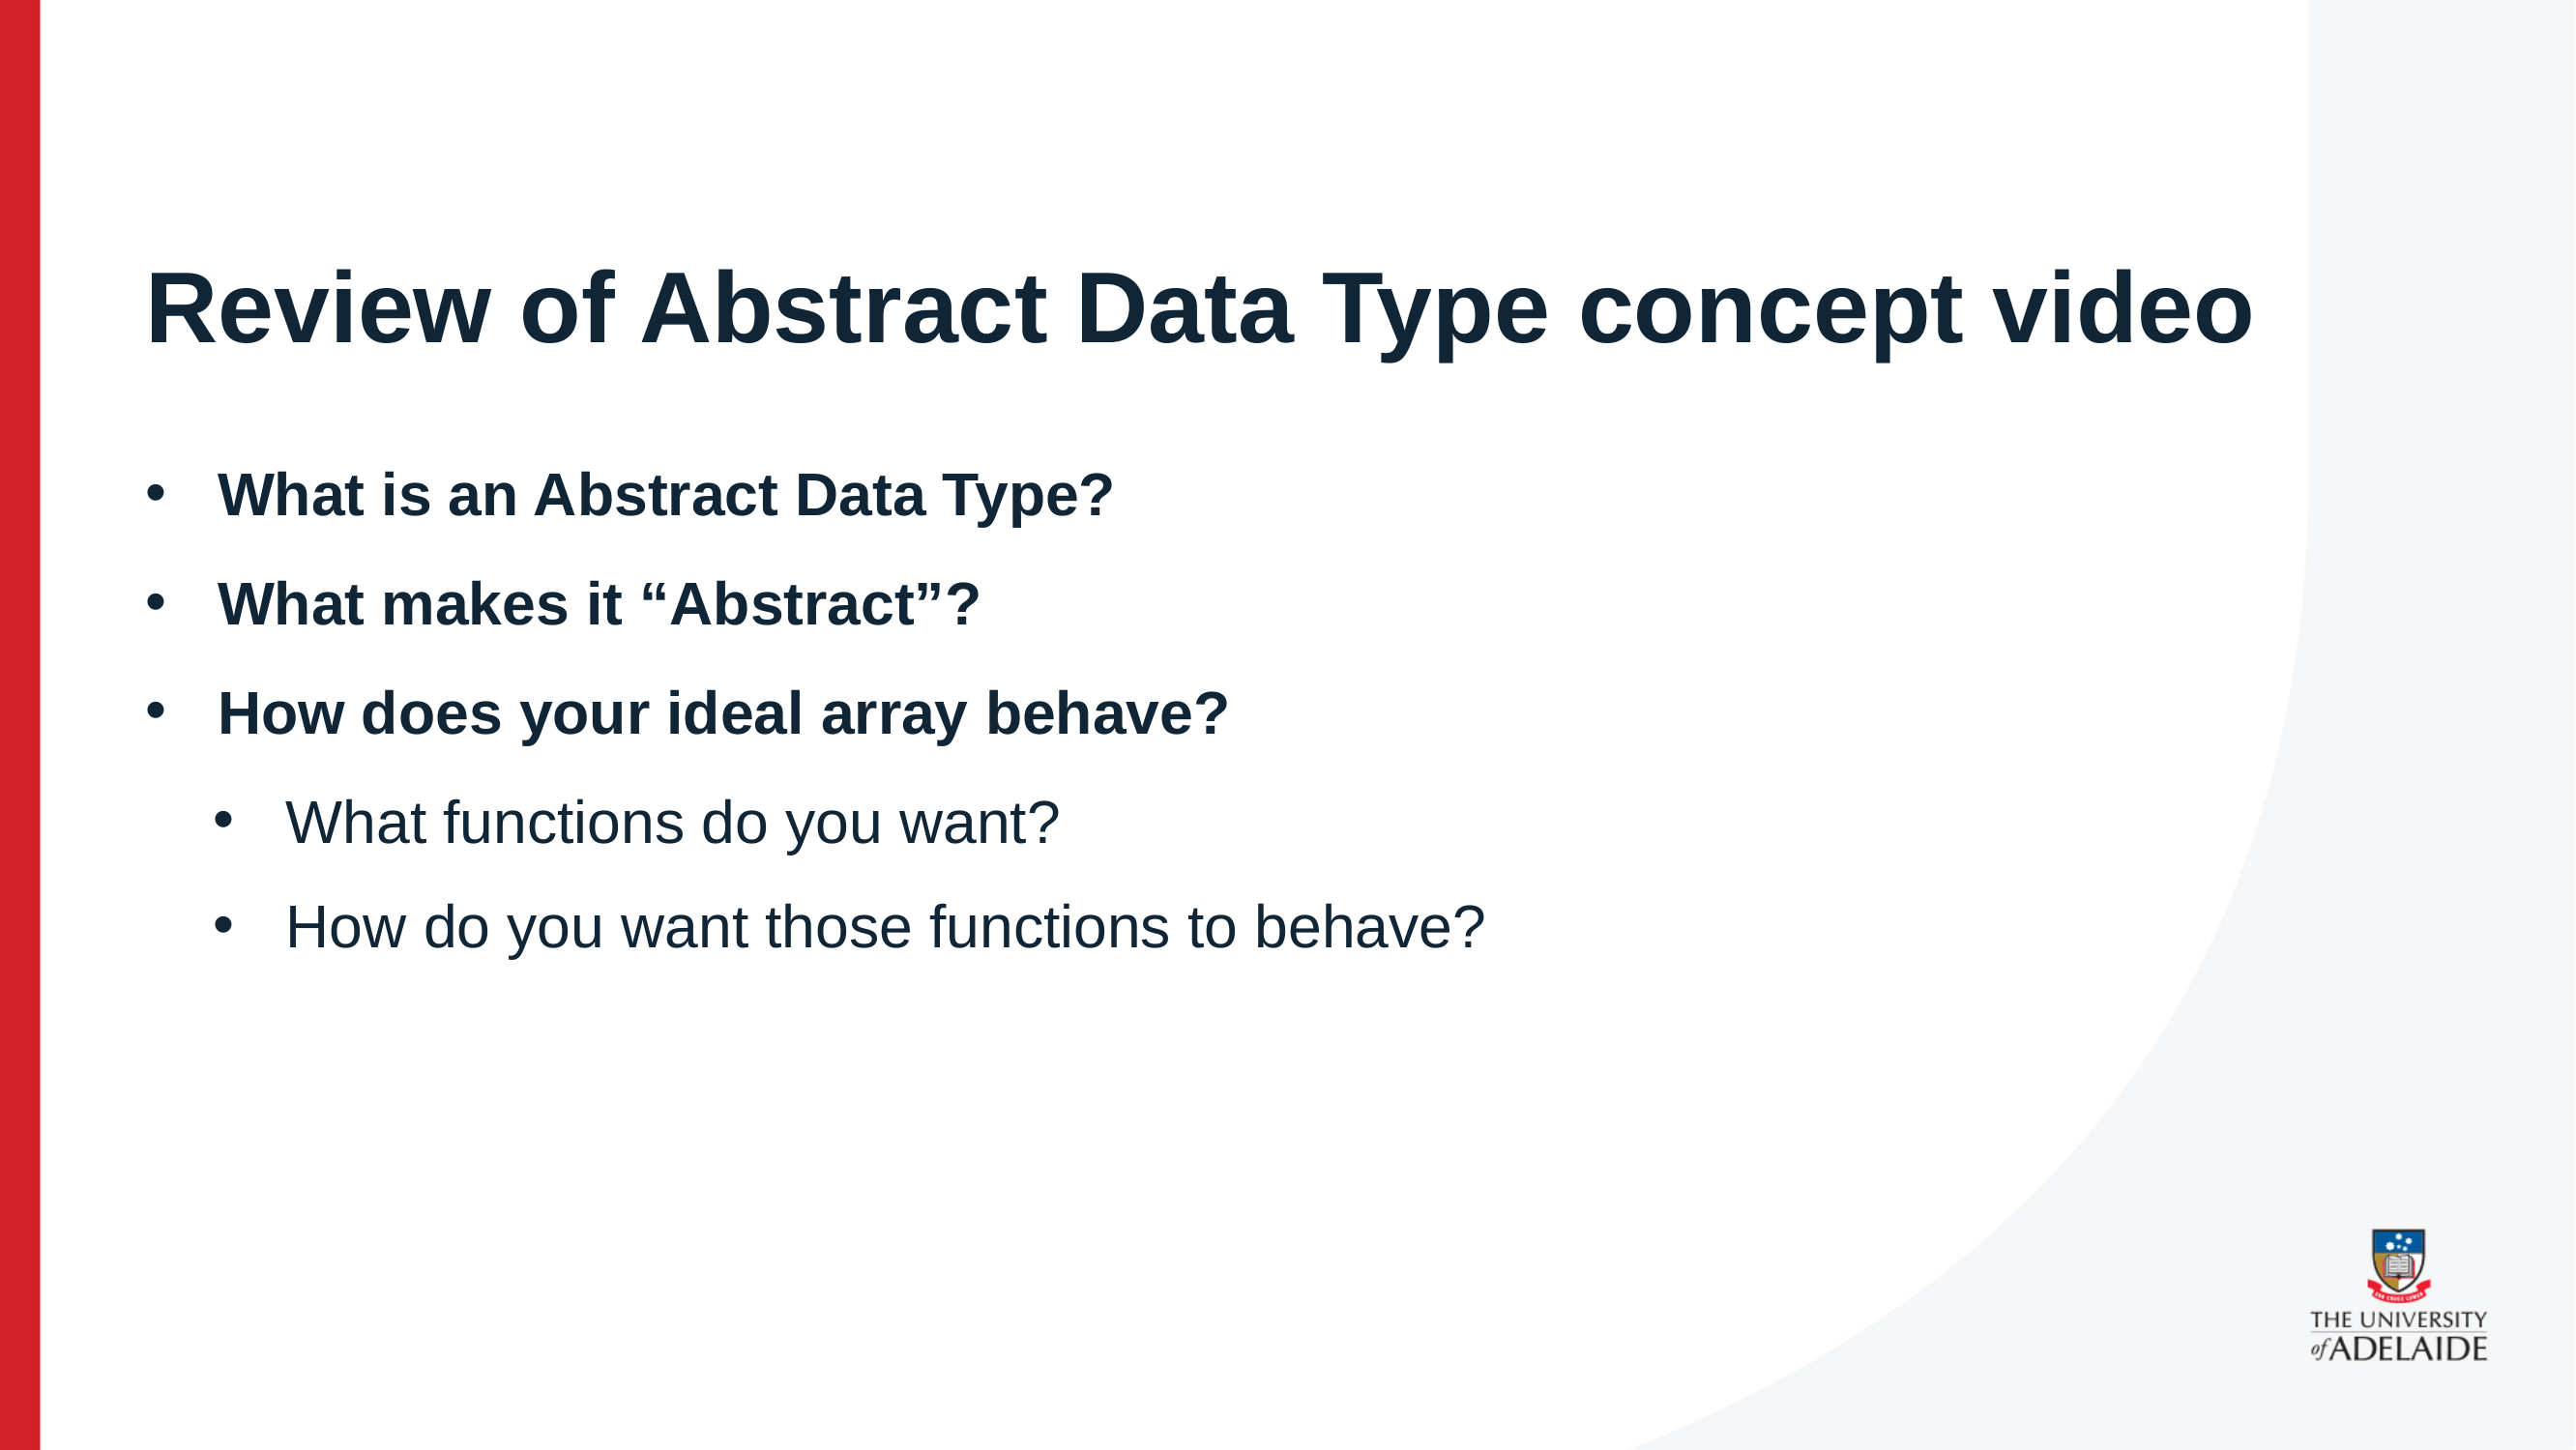

# Review of Abstract Data Type concept video
What is an Abstract Data Type?
What makes it “Abstract”?
How does your ideal array behave?
What functions do you want?
How do you want those functions to behave?